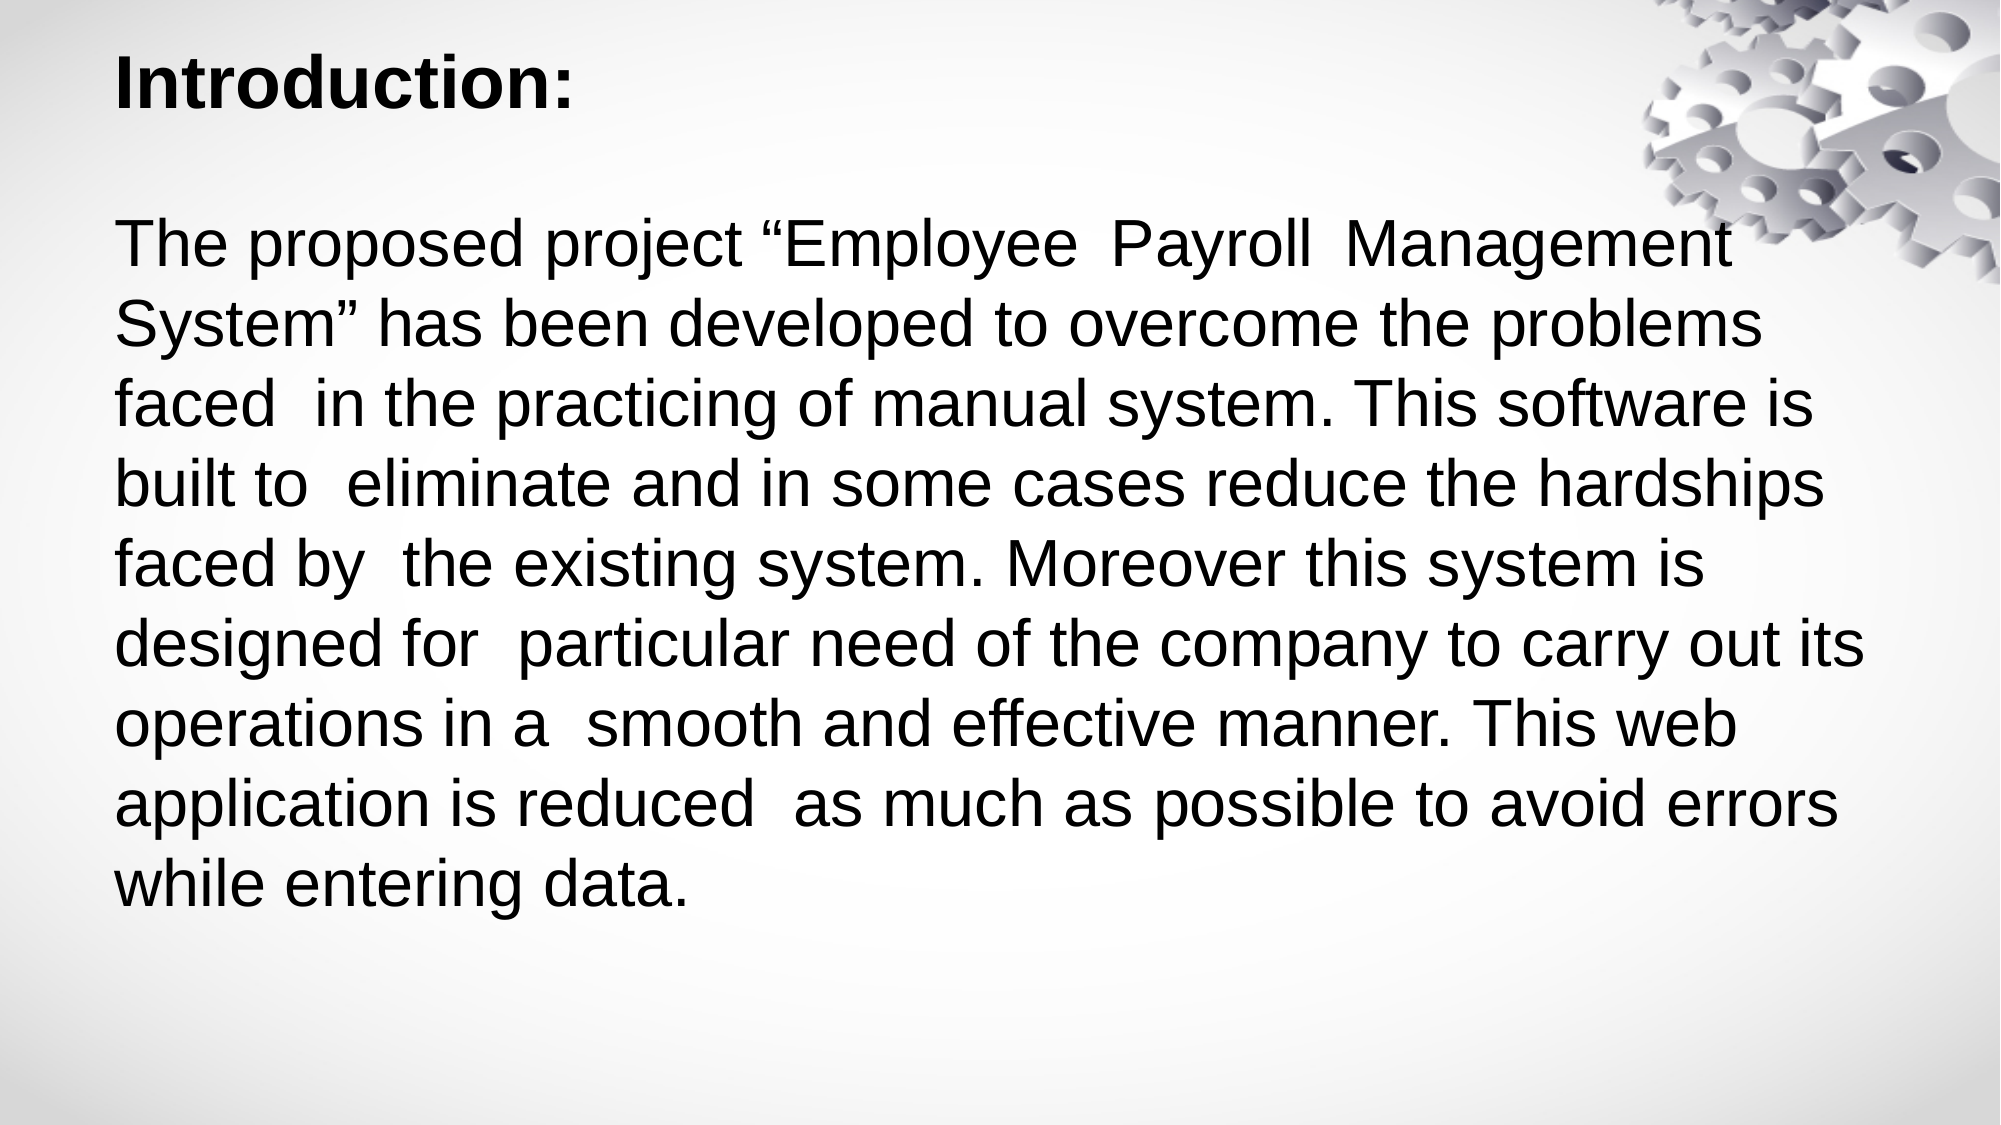

# Introduction:
The proposed project “Employee Payroll Management  System” has been developed to overcome the problems faced  in the practicing of manual system. This software is built to  eliminate and in some cases reduce the hardships faced by  the existing system. Moreover this system is designed for  particular need of the company to carry out its operations in a  smooth and effective manner. This web application is reduced  as much as possible to avoid errors while entering data.